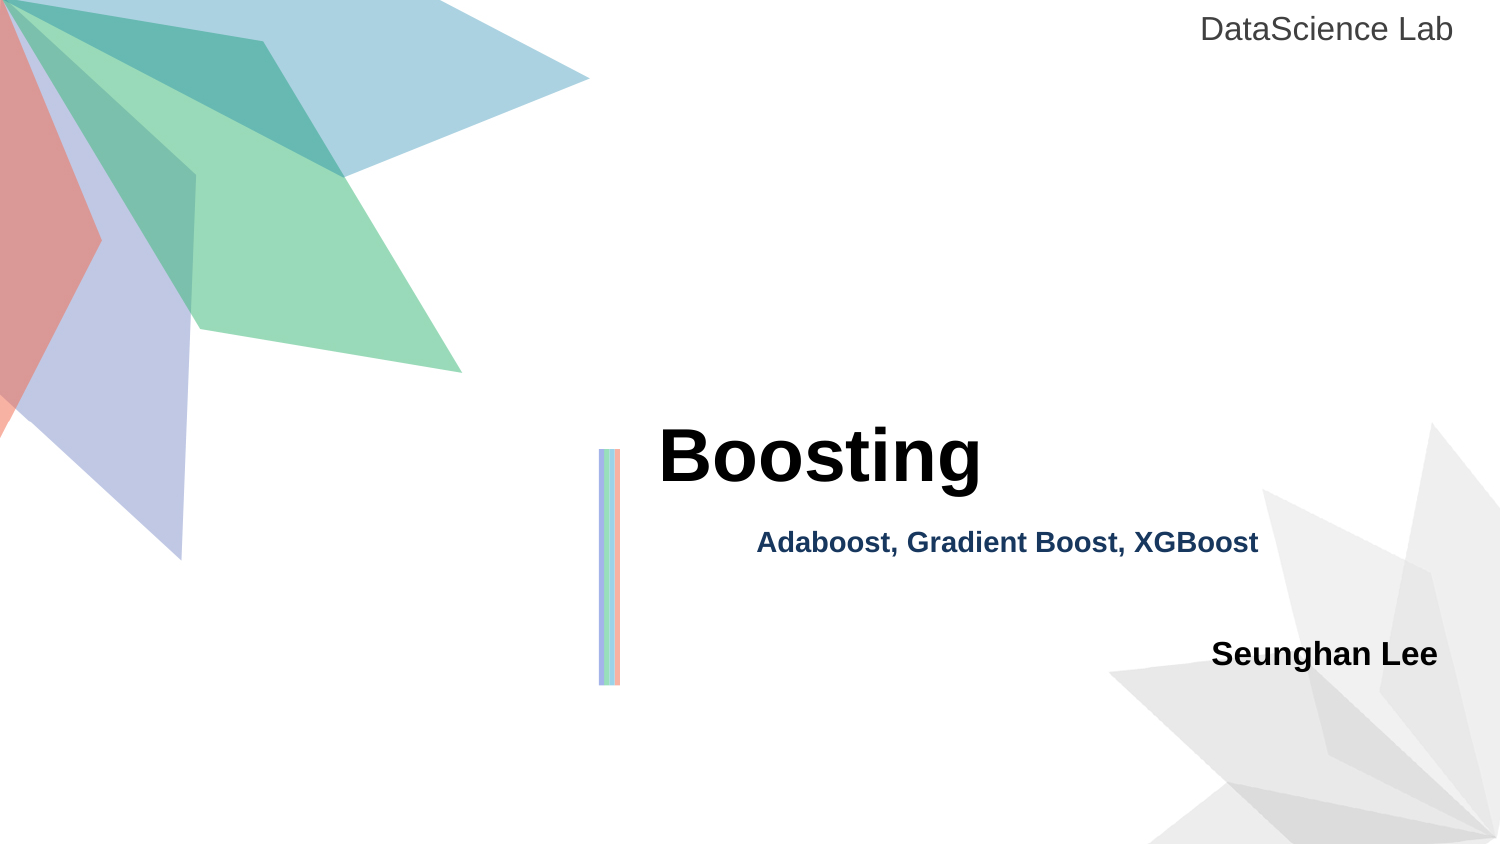

DataScience Lab
Boosting

Adaboost, Gradient Boost, XGBoost
Seunghan Lee